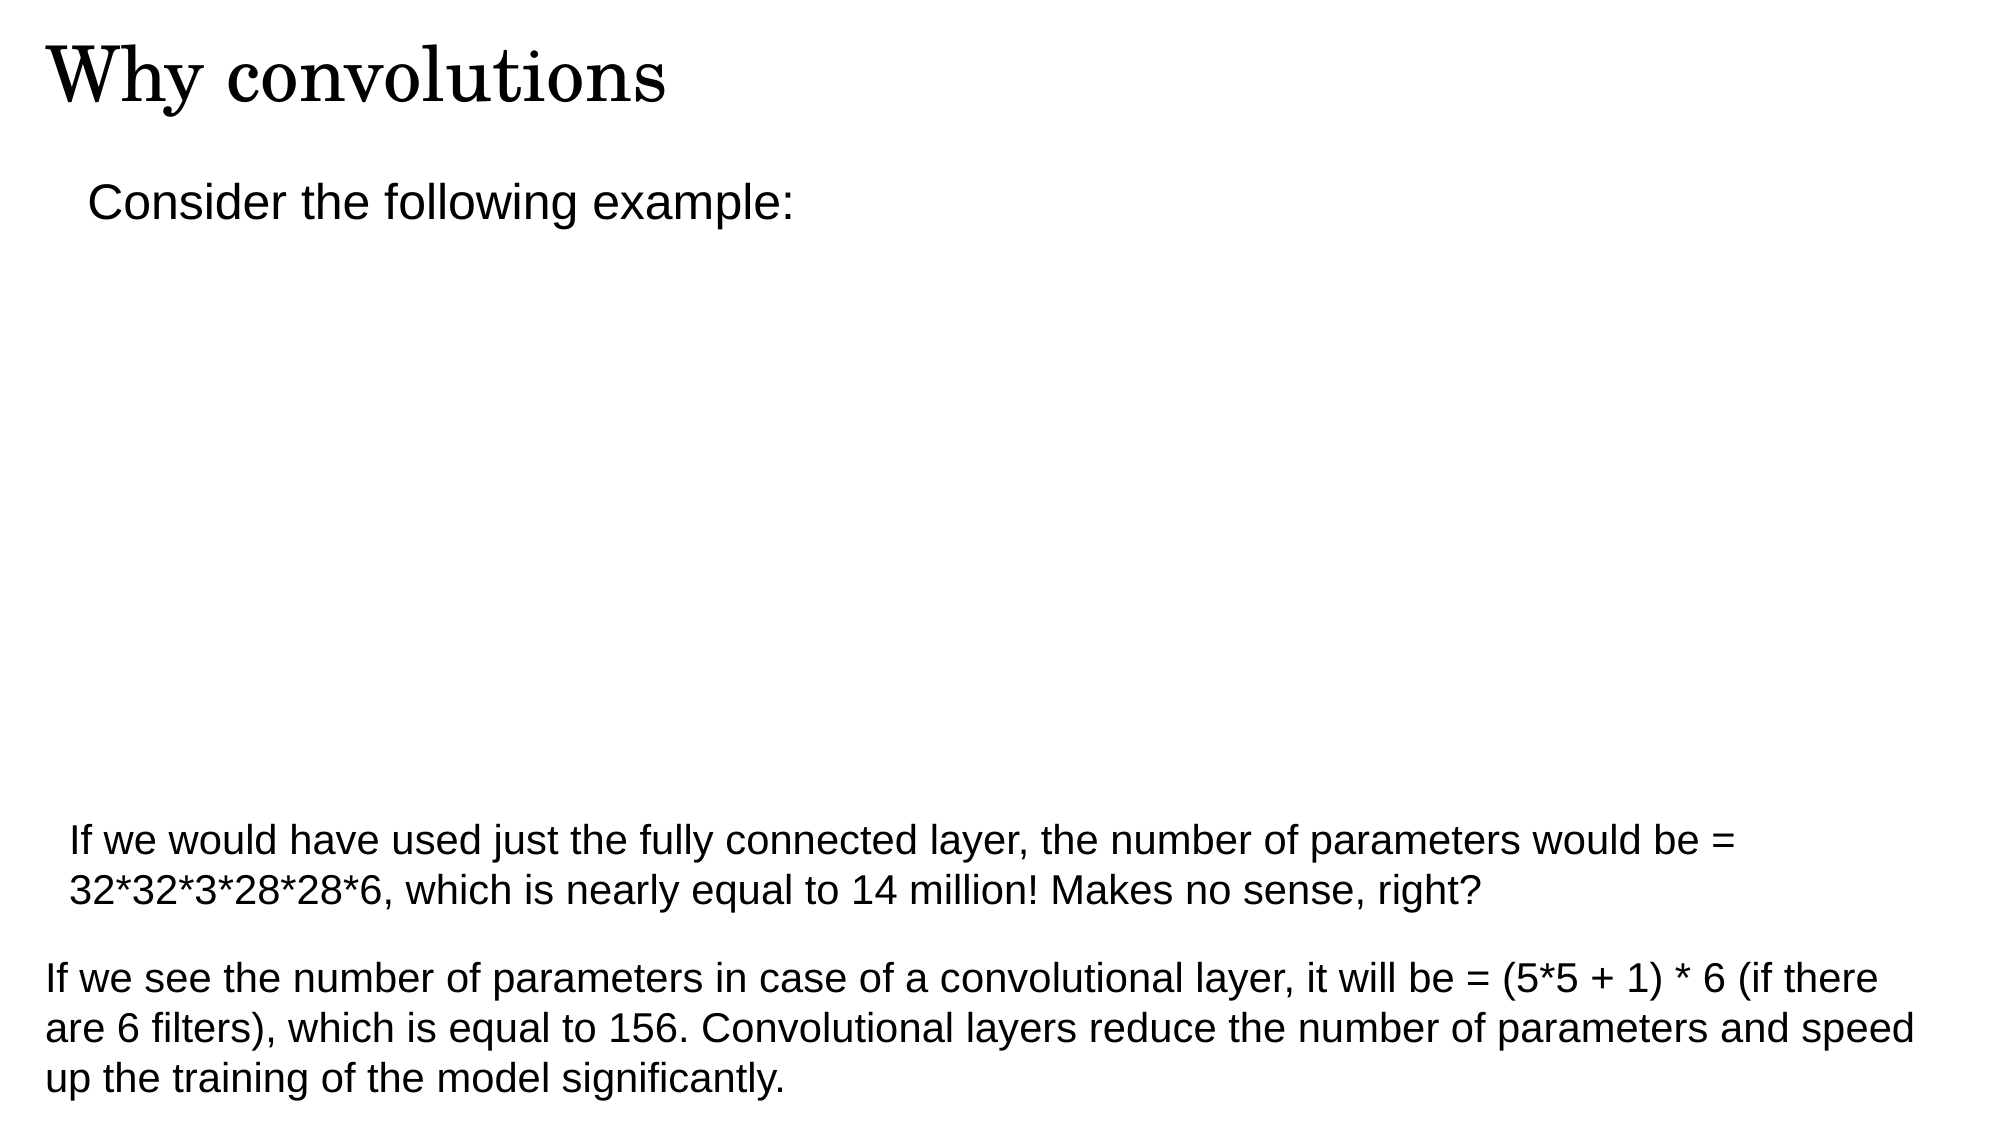

# Why convolutions
Consider the following example:
If we would have used just the fully connected layer, the number of parameters would be = 32*32*3*28*28*6, which is nearly equal to 14 million! Makes no sense, right?
If we see the number of parameters in case of a convolutional layer, it will be = (5*5 + 1) * 6 (if there are 6 filters), which is equal to 156. Convolutional layers reduce the number of parameters and speed up the training of the model significantly.